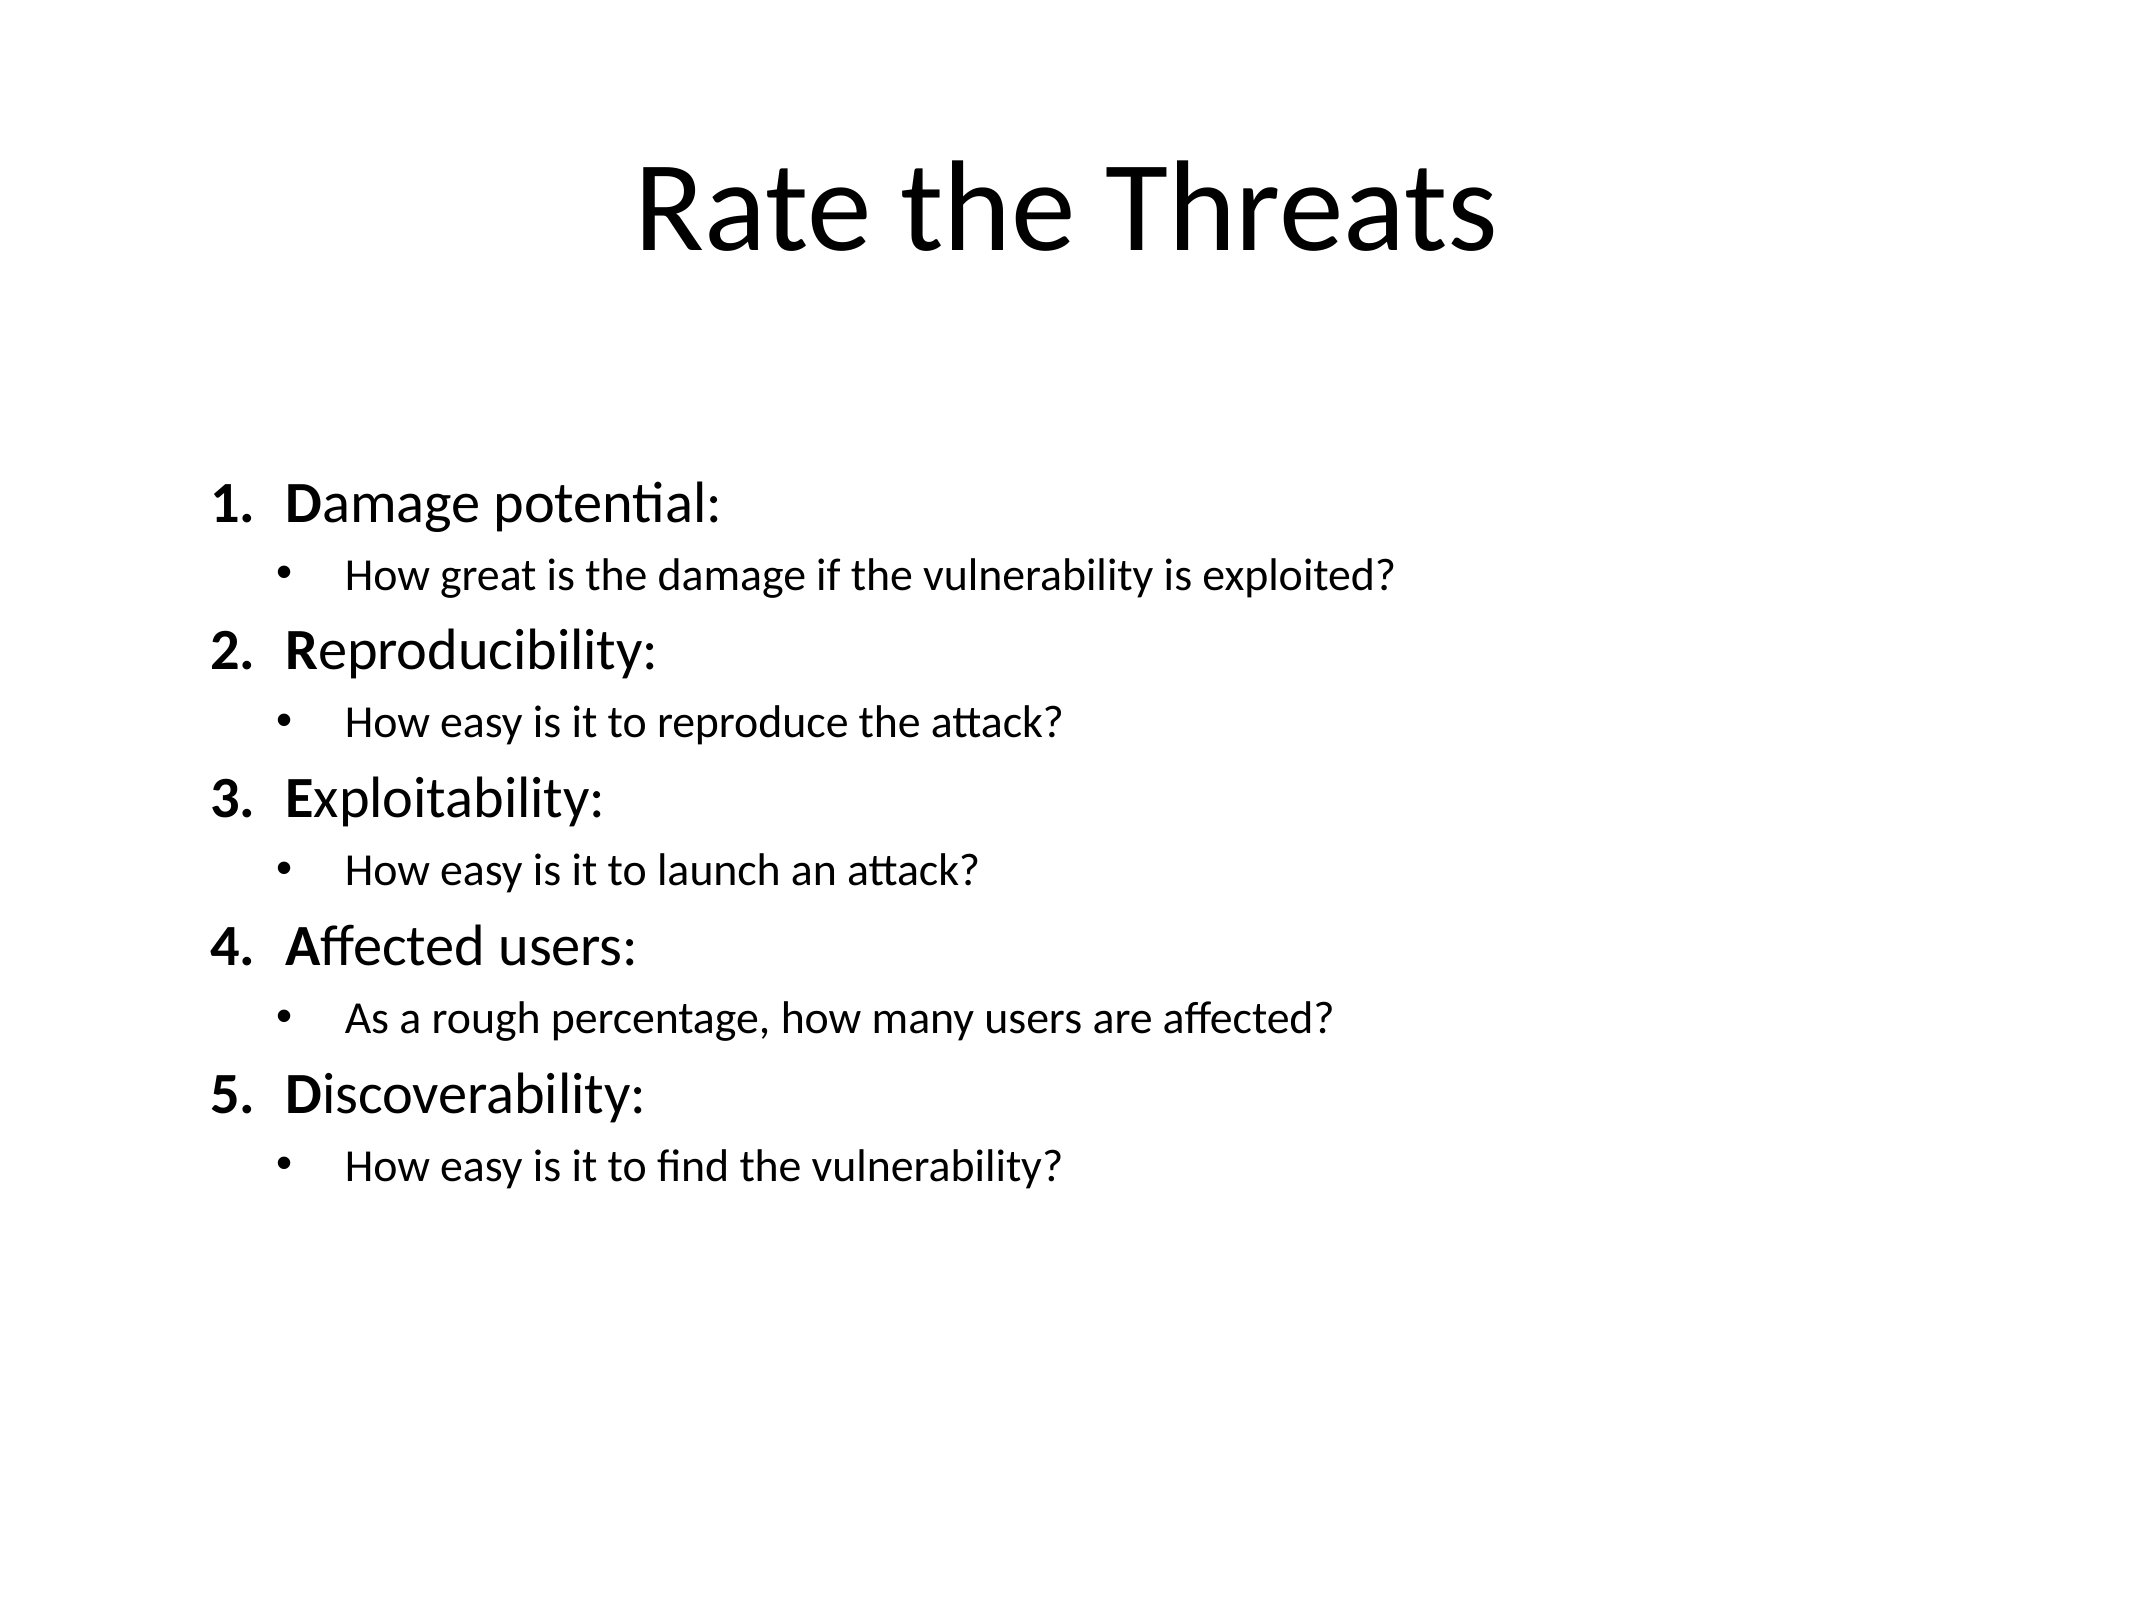

# Rate the Threats

Damage potential:
How great is the damage if the vulnerability is exploited?
Reproducibility:
How easy is it to reproduce the attack?
Exploitability:
How easy is it to launch an attack?
Affected users:
As a rough percentage, how many users are affected?
Discoverability:
How easy is it to find the vulnerability?